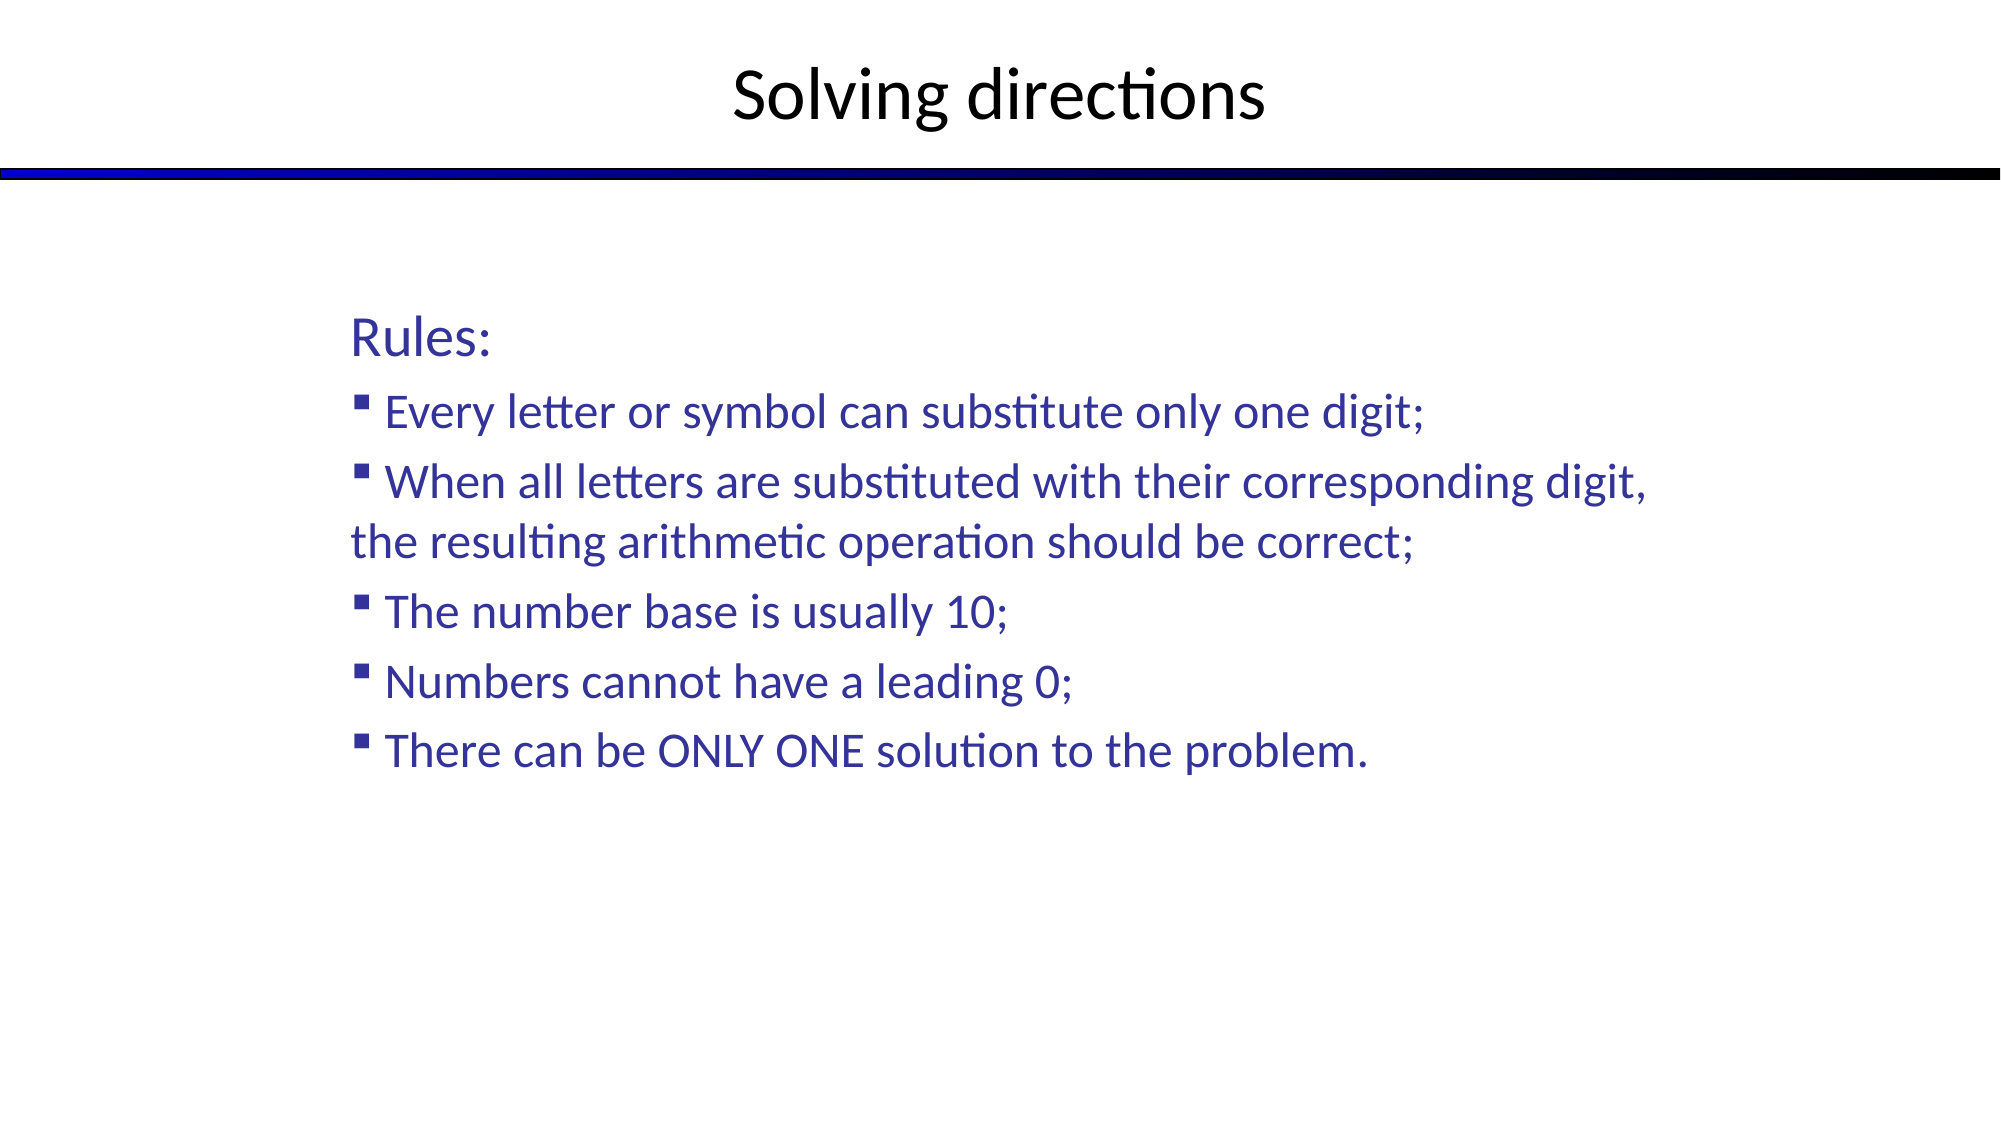

# Solving directions
Rules:
 Every letter or symbol can substitute only one digit;
 When all letters are substituted with their corresponding digit, the resulting arithmetic operation should be correct;
 The number base is usually 10;
 Numbers cannot have a leading 0;
 There can be ONLY ONE solution to the problem.